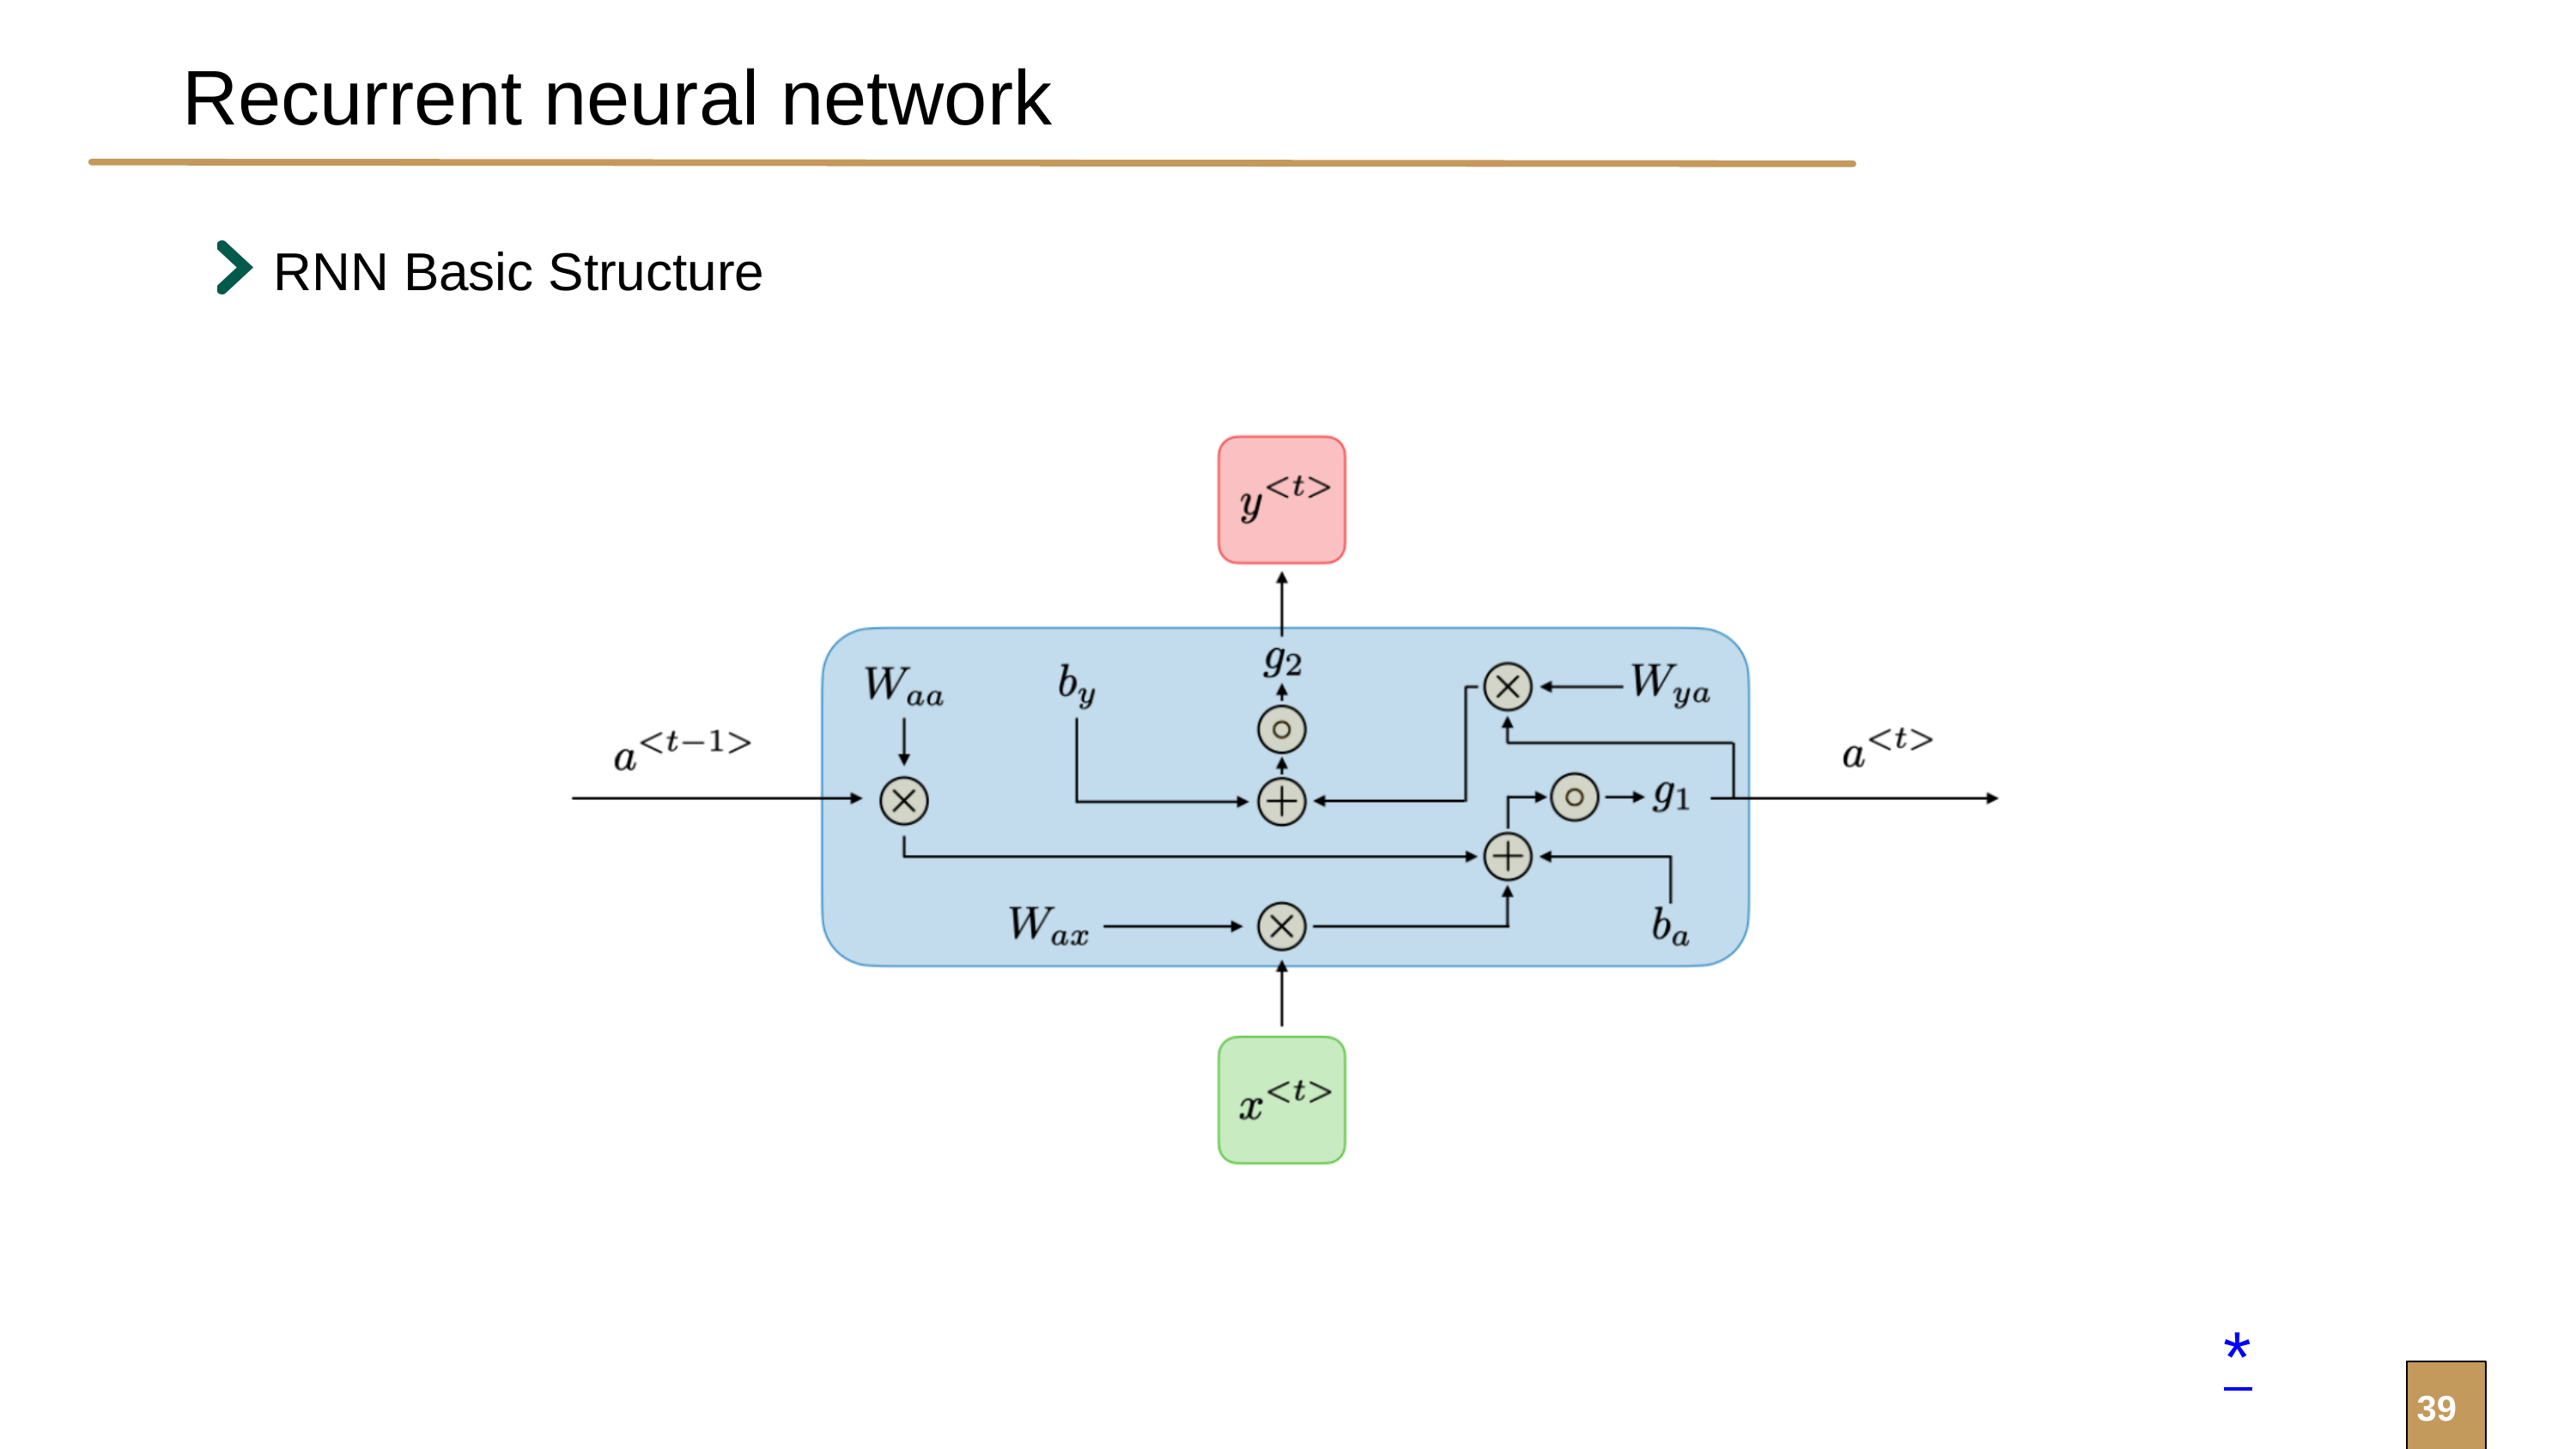

Recurrent neural network

RNN Basic Structure

*

39